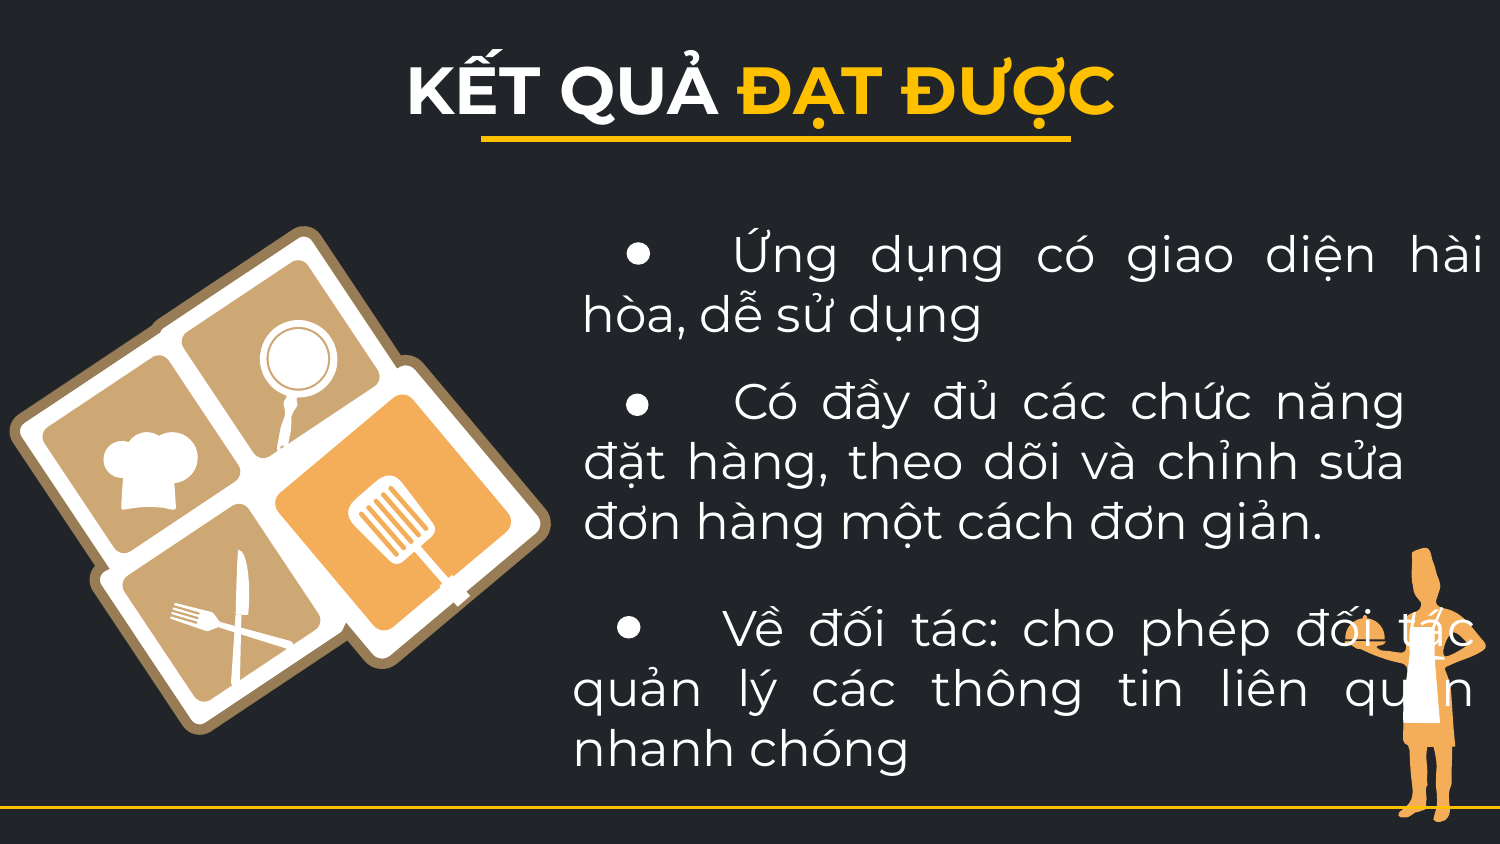

KẾT QUẢ ĐẠT ĐƯỢC
	Ứng dụng có giao diện hài hòa, dễ sử dụng

	Có đầy đủ các chức năng đặt hàng, theo dõi và chỉnh sửa đơn hàng một cách đơn giản.

	Về đối tác: cho phép đối tác quản lý các thông tin liên quan nhanh chóng